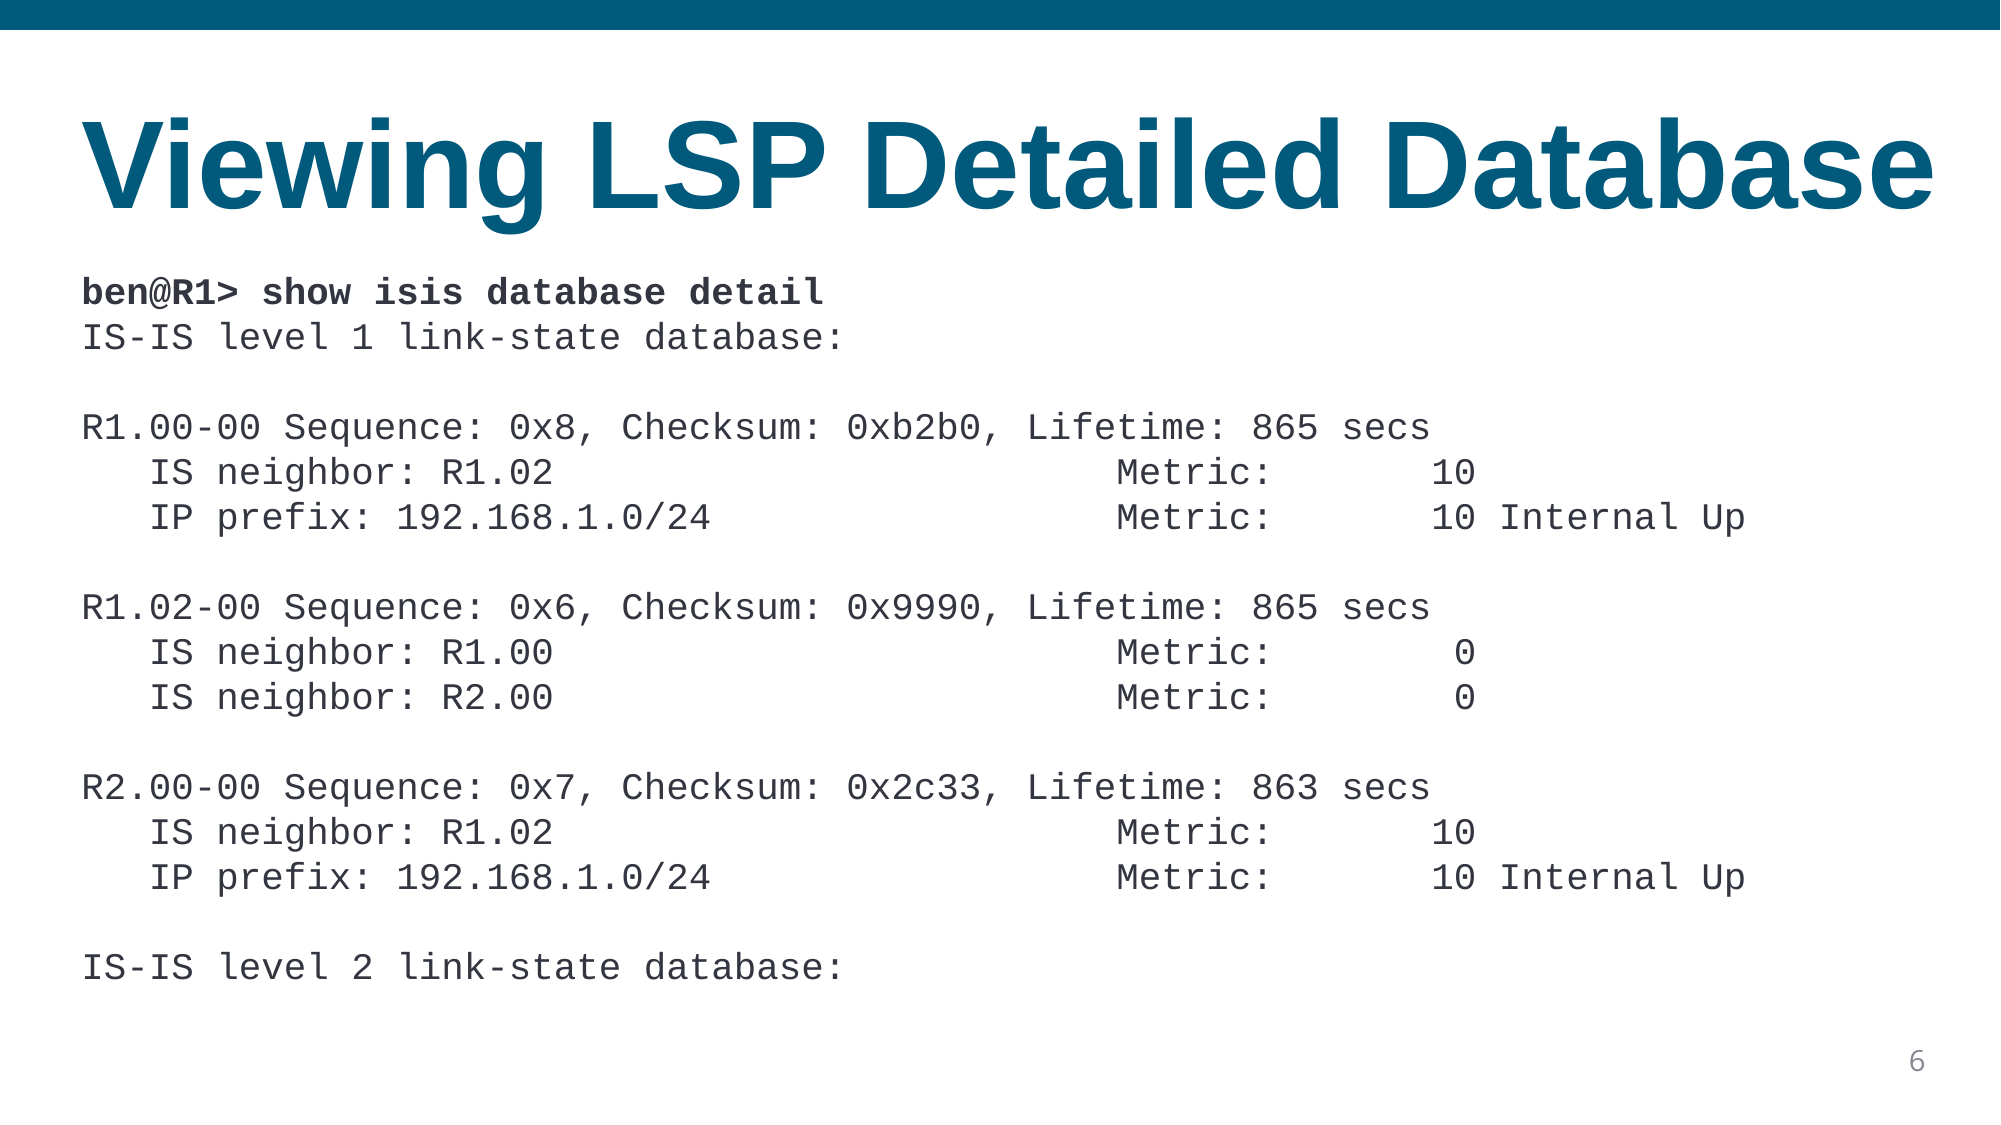

# Viewing LSP Detailed Database
ben@R1> show isis database detail
IS-IS level 1 link-state database:

R1.00-00 Sequence: 0x8, Checksum: 0xb2b0, Lifetime: 865 secs
   IS neighbor: R1.02                         Metric:       10
   IP prefix: 192.168.1.0/24                  Metric:       10 Internal Up

R1.02-00 Sequence: 0x6, Checksum: 0x9990, Lifetime: 865 secs
   IS neighbor: R1.00                         Metric:        0
   IS neighbor: R2.00                         Metric:        0

R2.00-00 Sequence: 0x7, Checksum: 0x2c33, Lifetime: 863 secs
   IS neighbor: R1.02                         Metric:       10
   IP prefix: 192.168.1.0/24                  Metric:       10 Internal Up

IS-IS level 2 link-state database: